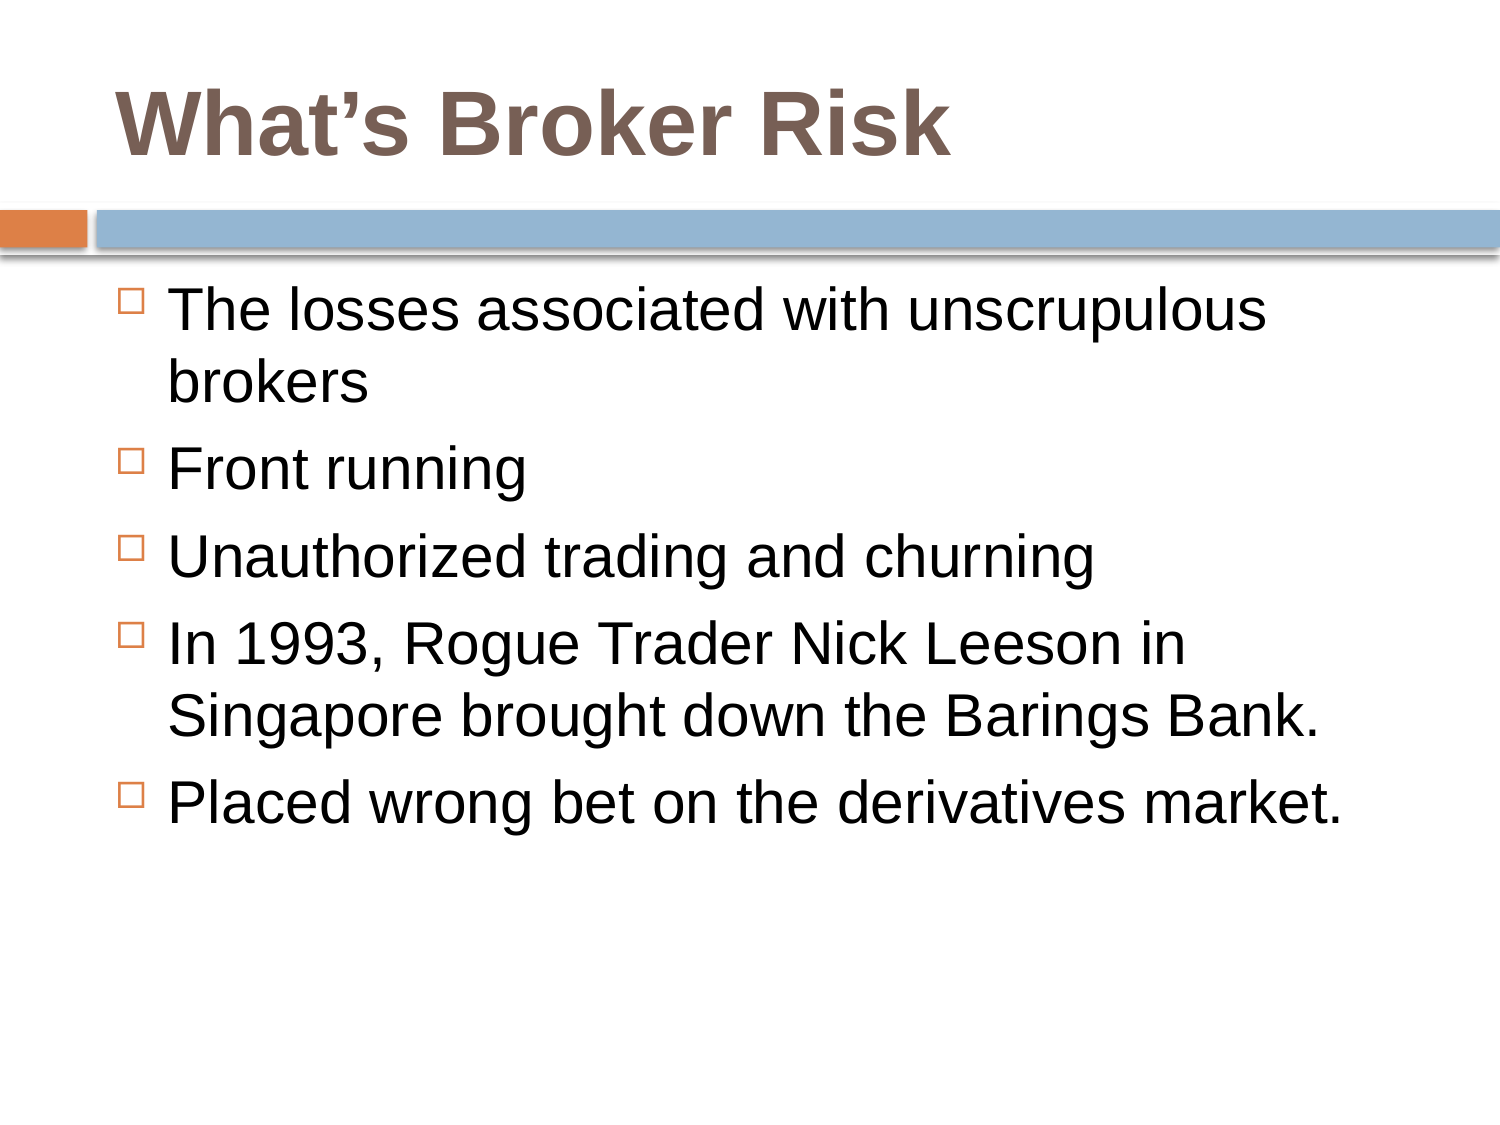

# What’s Broker Risk
The losses associated with unscrupulous brokers
Front running
Unauthorized trading and churning
In 1993, Rogue Trader Nick Leeson in Singapore brought down the Barings Bank.
Placed wrong bet on the derivatives market.